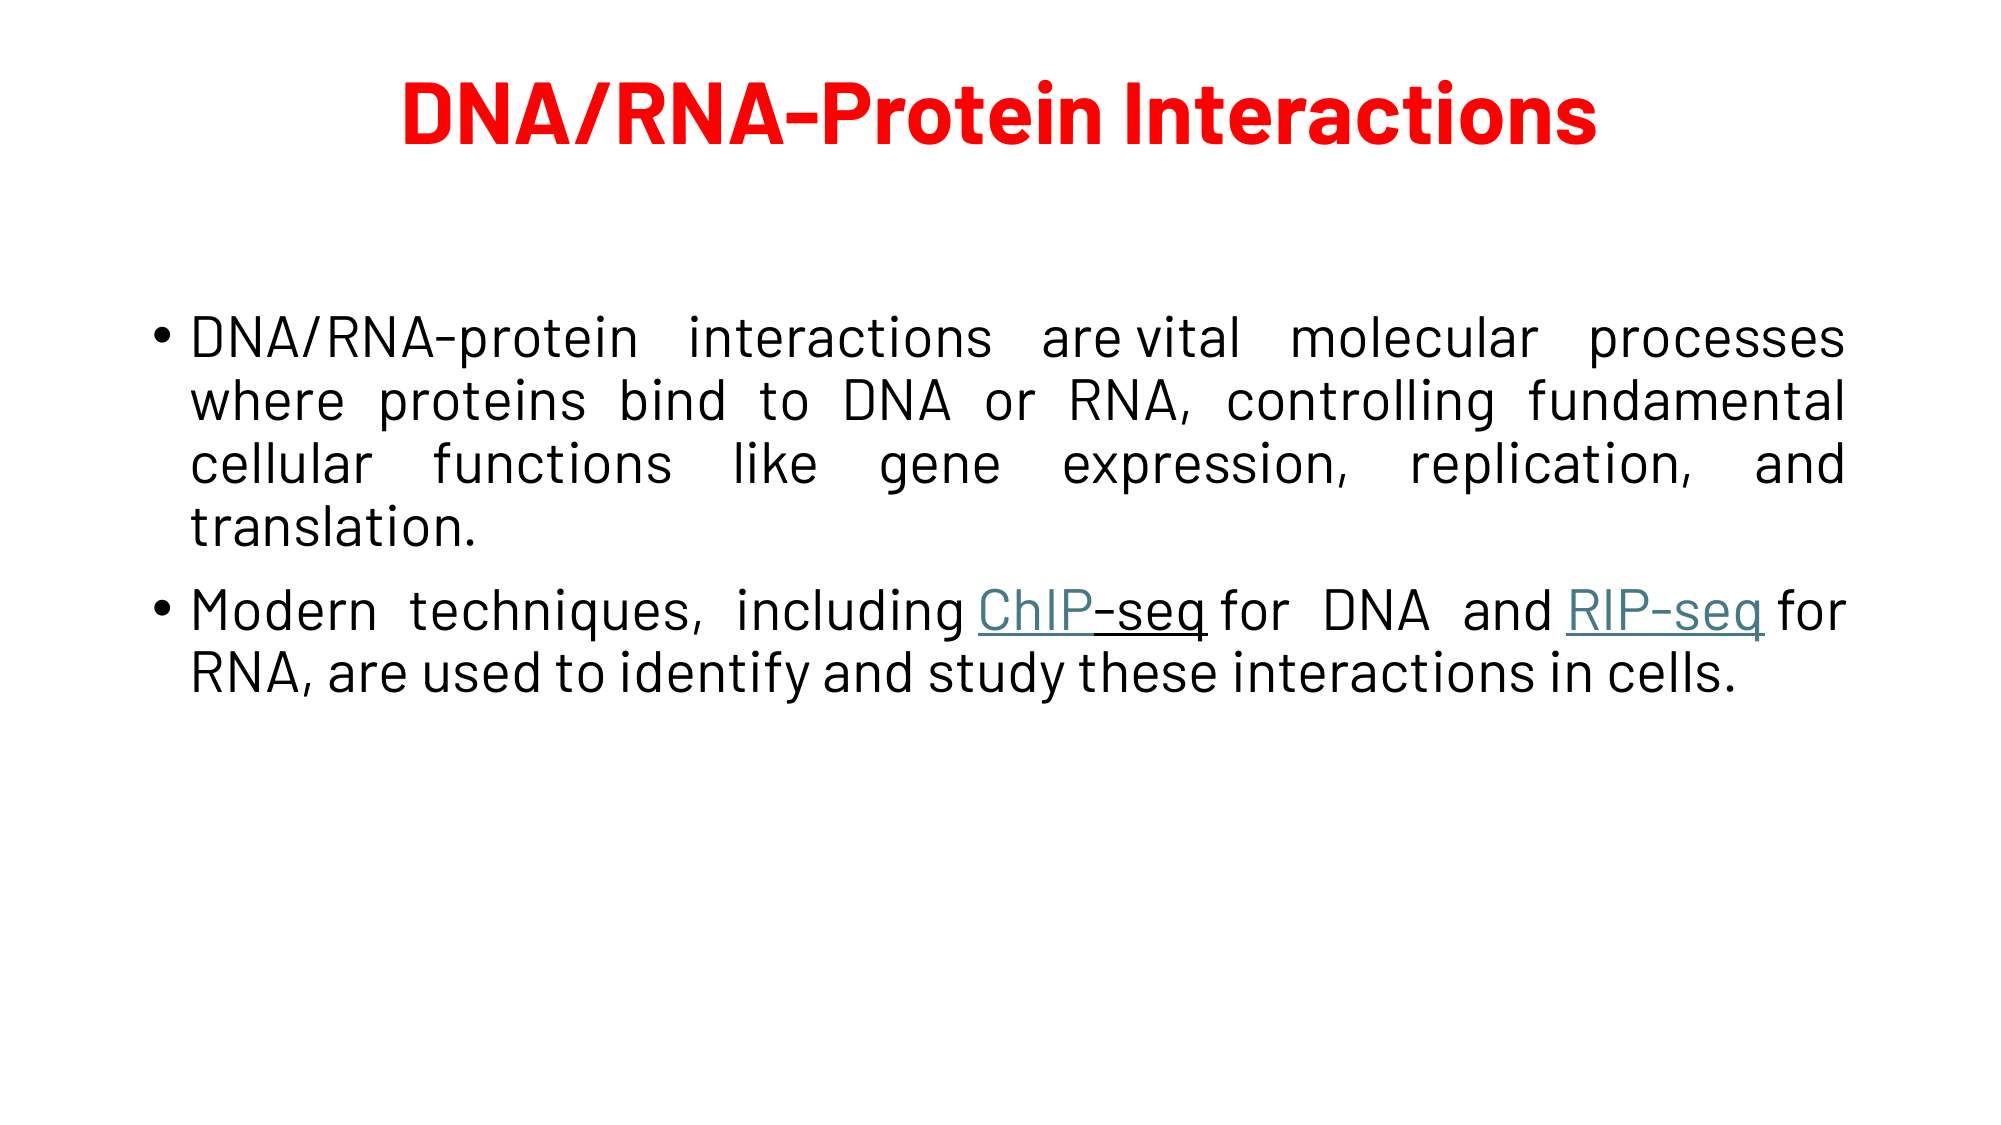

# DNA/RNA-Protein Interactions
DNA/RNA-protein interactions are vital molecular processes where proteins bind to DNA or RNA, controlling fundamental cellular functions like gene expression, replication, and translation.
Modern techniques, including ChIP-seq for DNA and RIP-seq for RNA, are used to identify and study these interactions in cells.